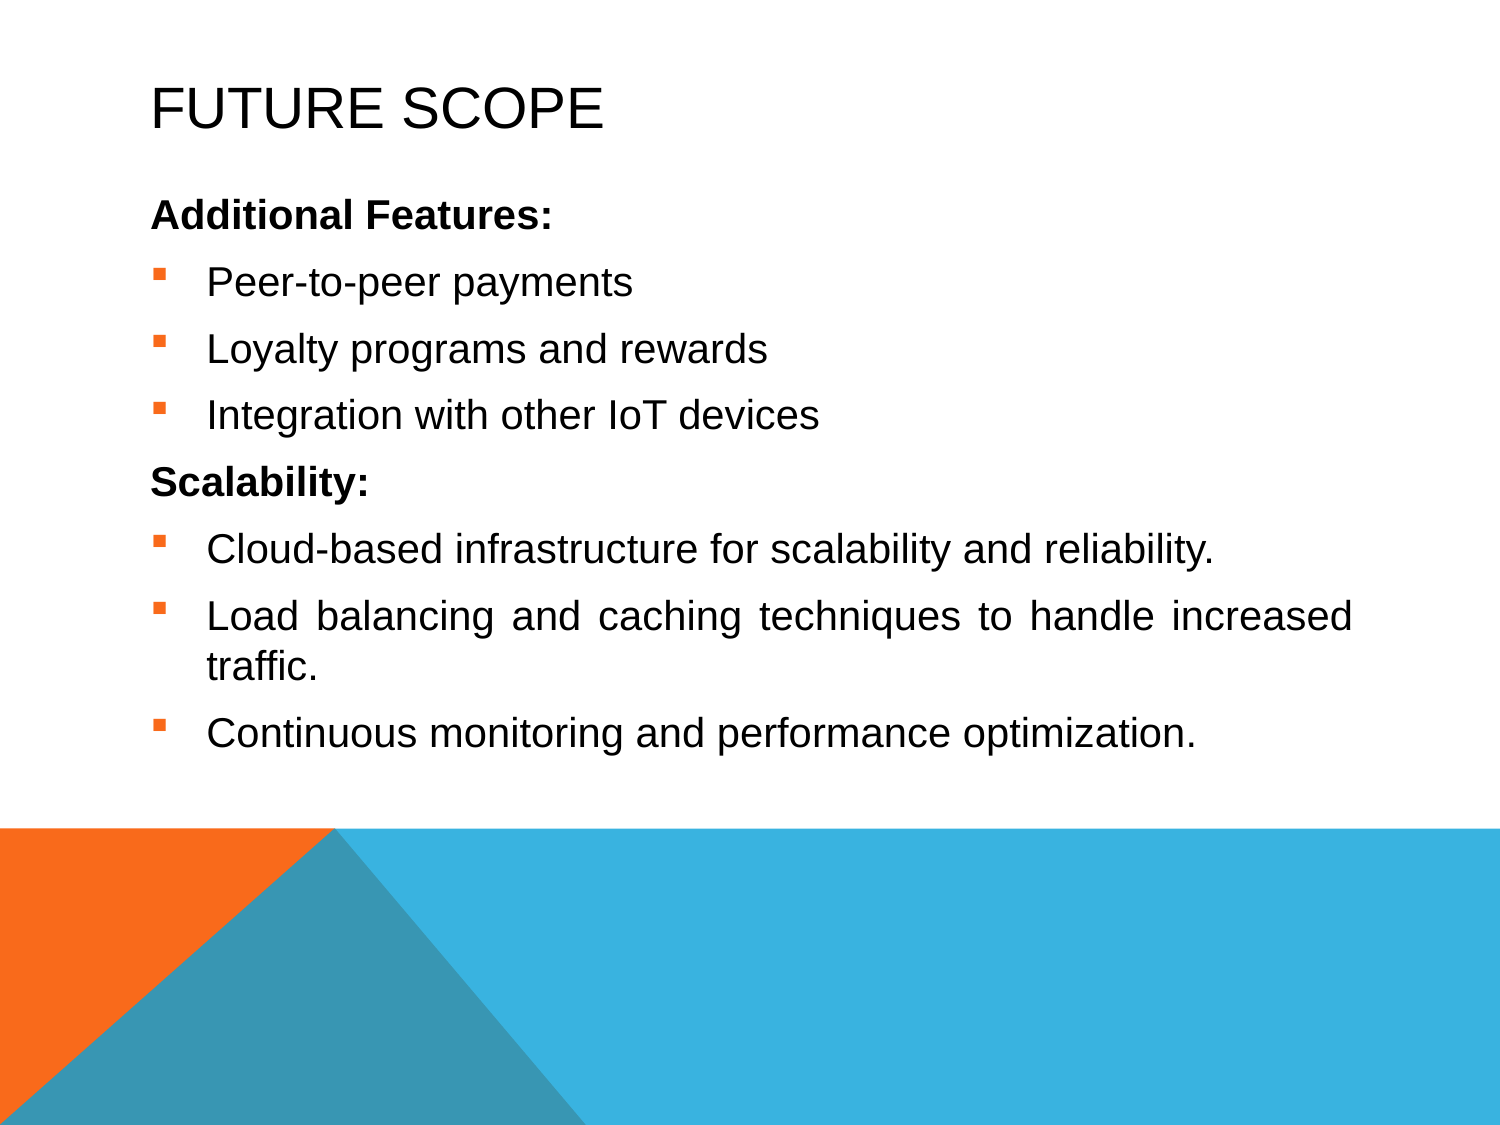

# Future Scope
Additional Features:
Peer-to-peer payments
Loyalty programs and rewards
Integration with other IoT devices
Scalability:
Cloud-based infrastructure for scalability and reliability.
Load balancing and caching techniques to handle increased traffic.
Continuous monitoring and performance optimization.